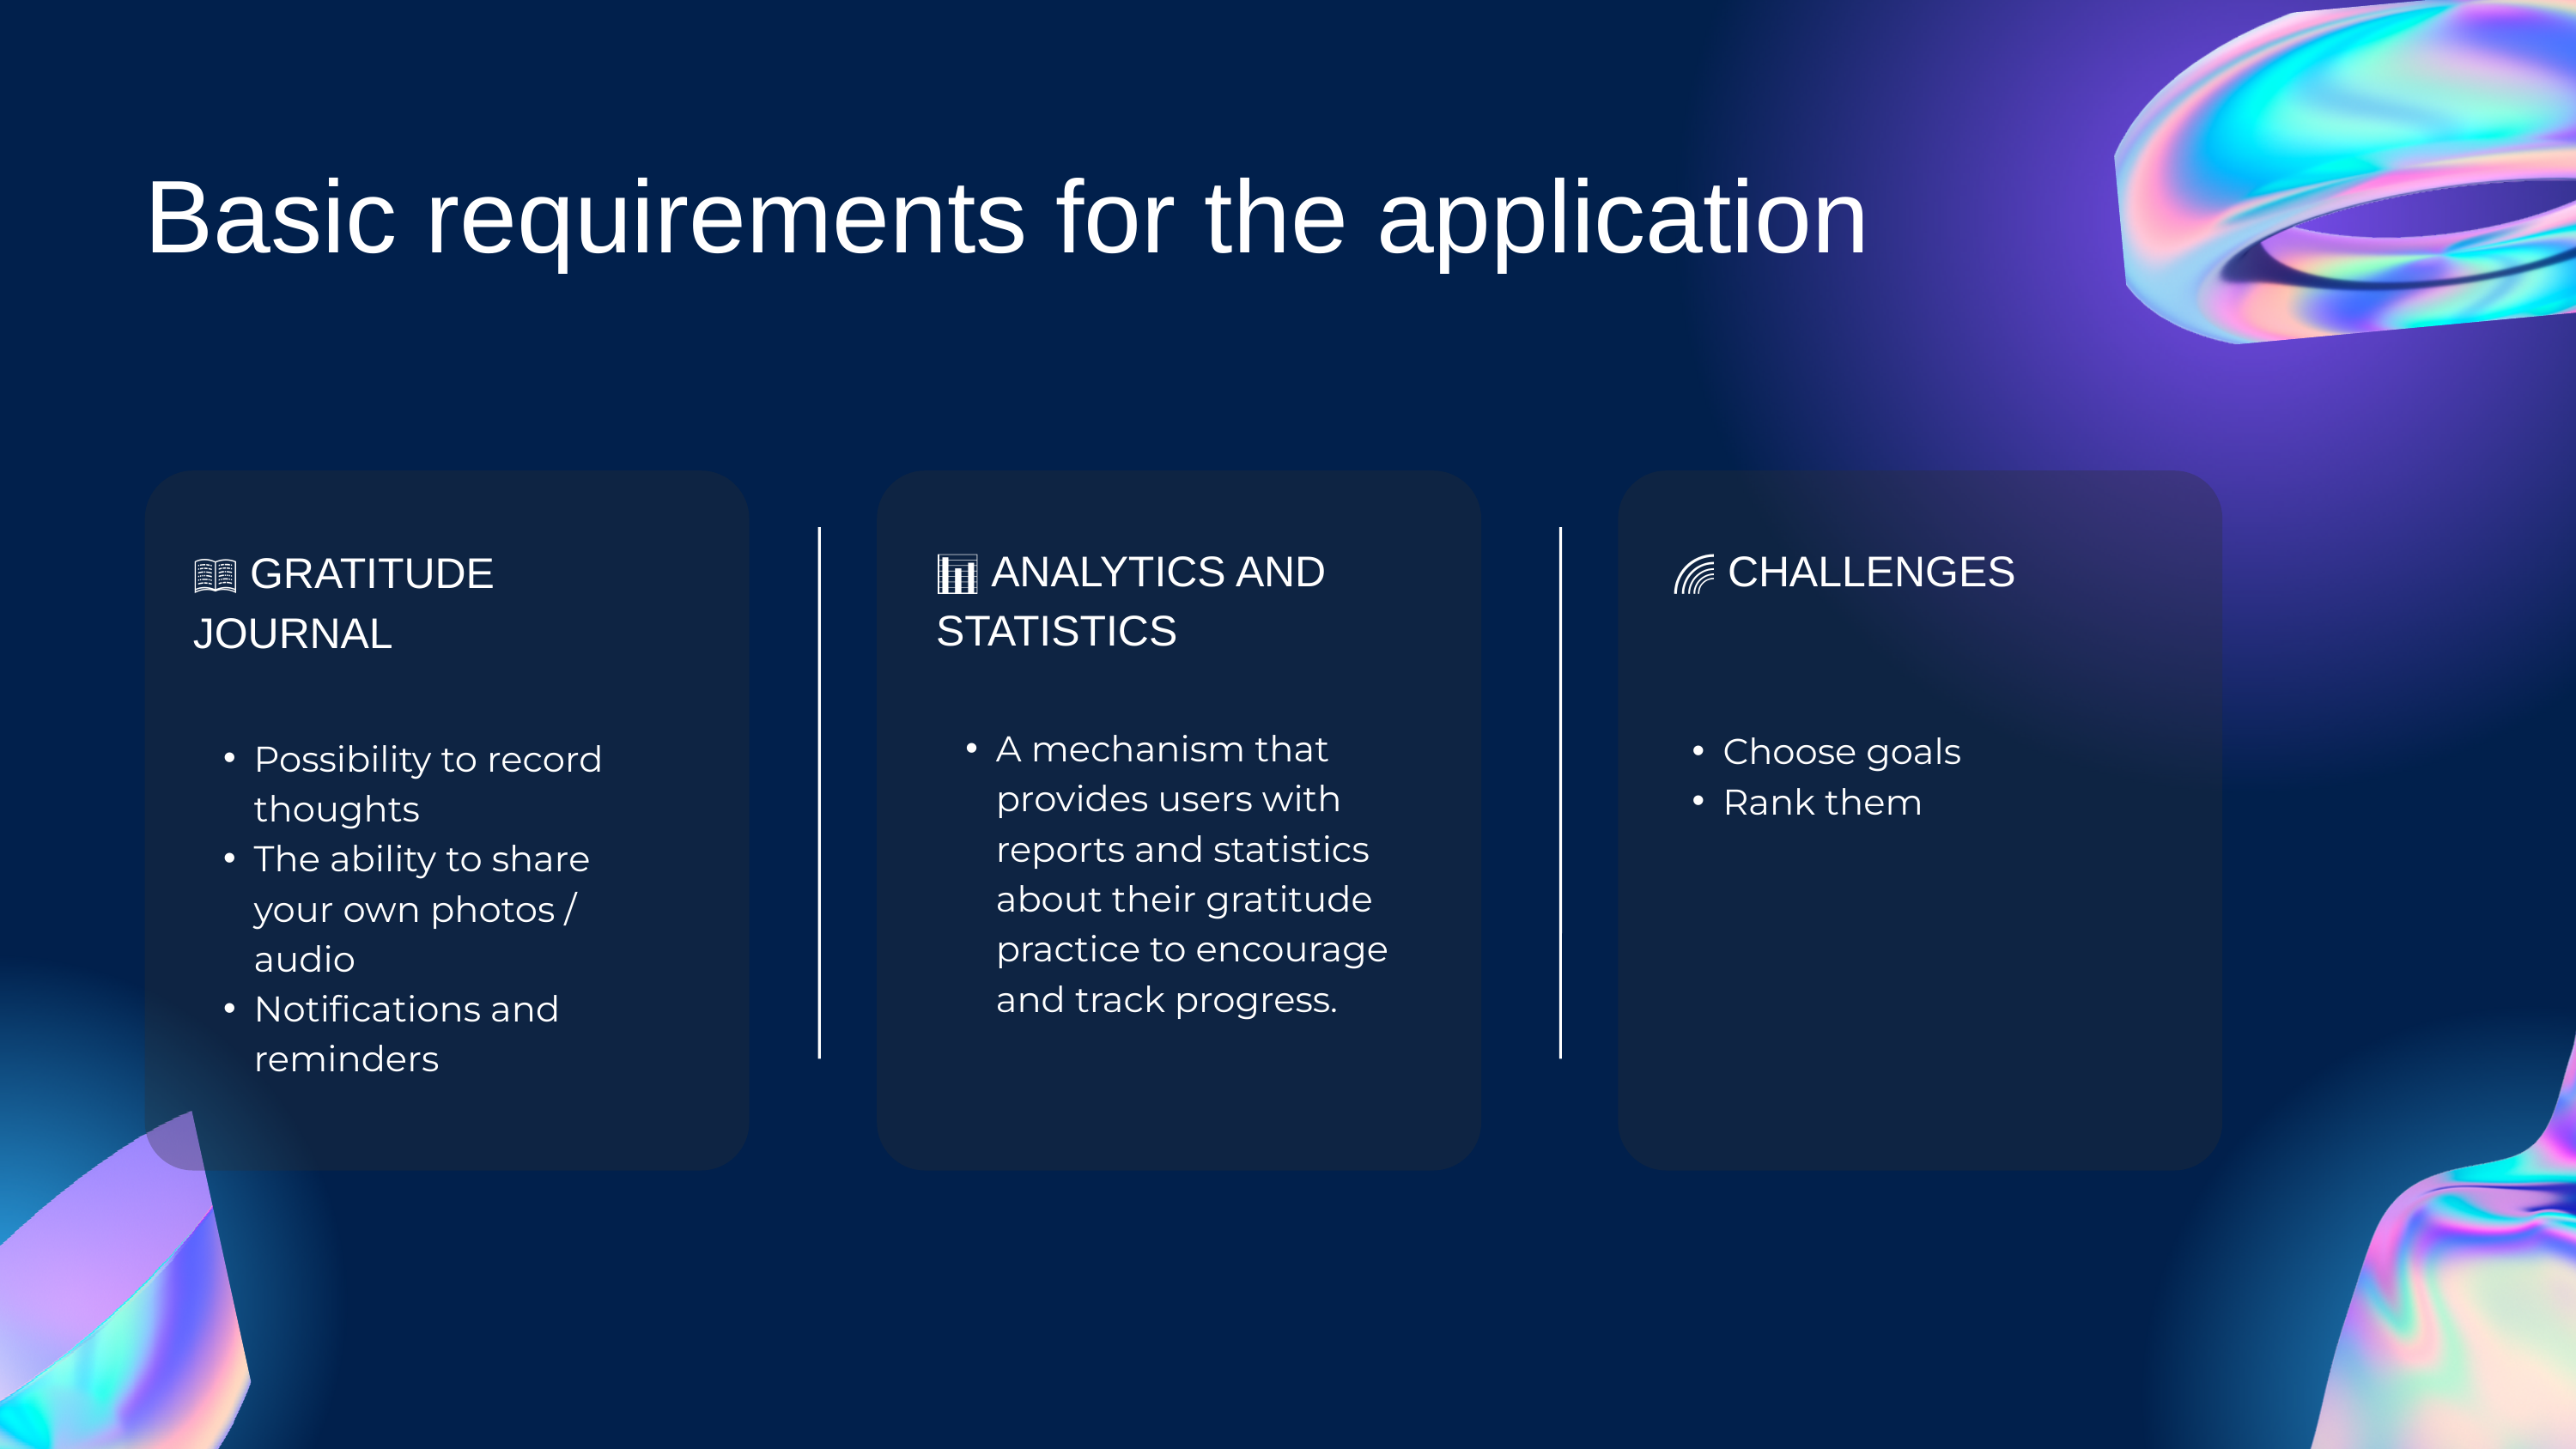

Basic requirements for the application

📖 GRATITUDE JOURNAL
Possibility to record thoughts
The ability to share your own photos / audio
Notifications and reminders

📊 ANALYTICS AND STATISTICS
🌈 CHALLENGES
A mechanism that provides users with reports and statistics about their gratitude practice to encourage and track progress.
Сhoose goals
Rank them